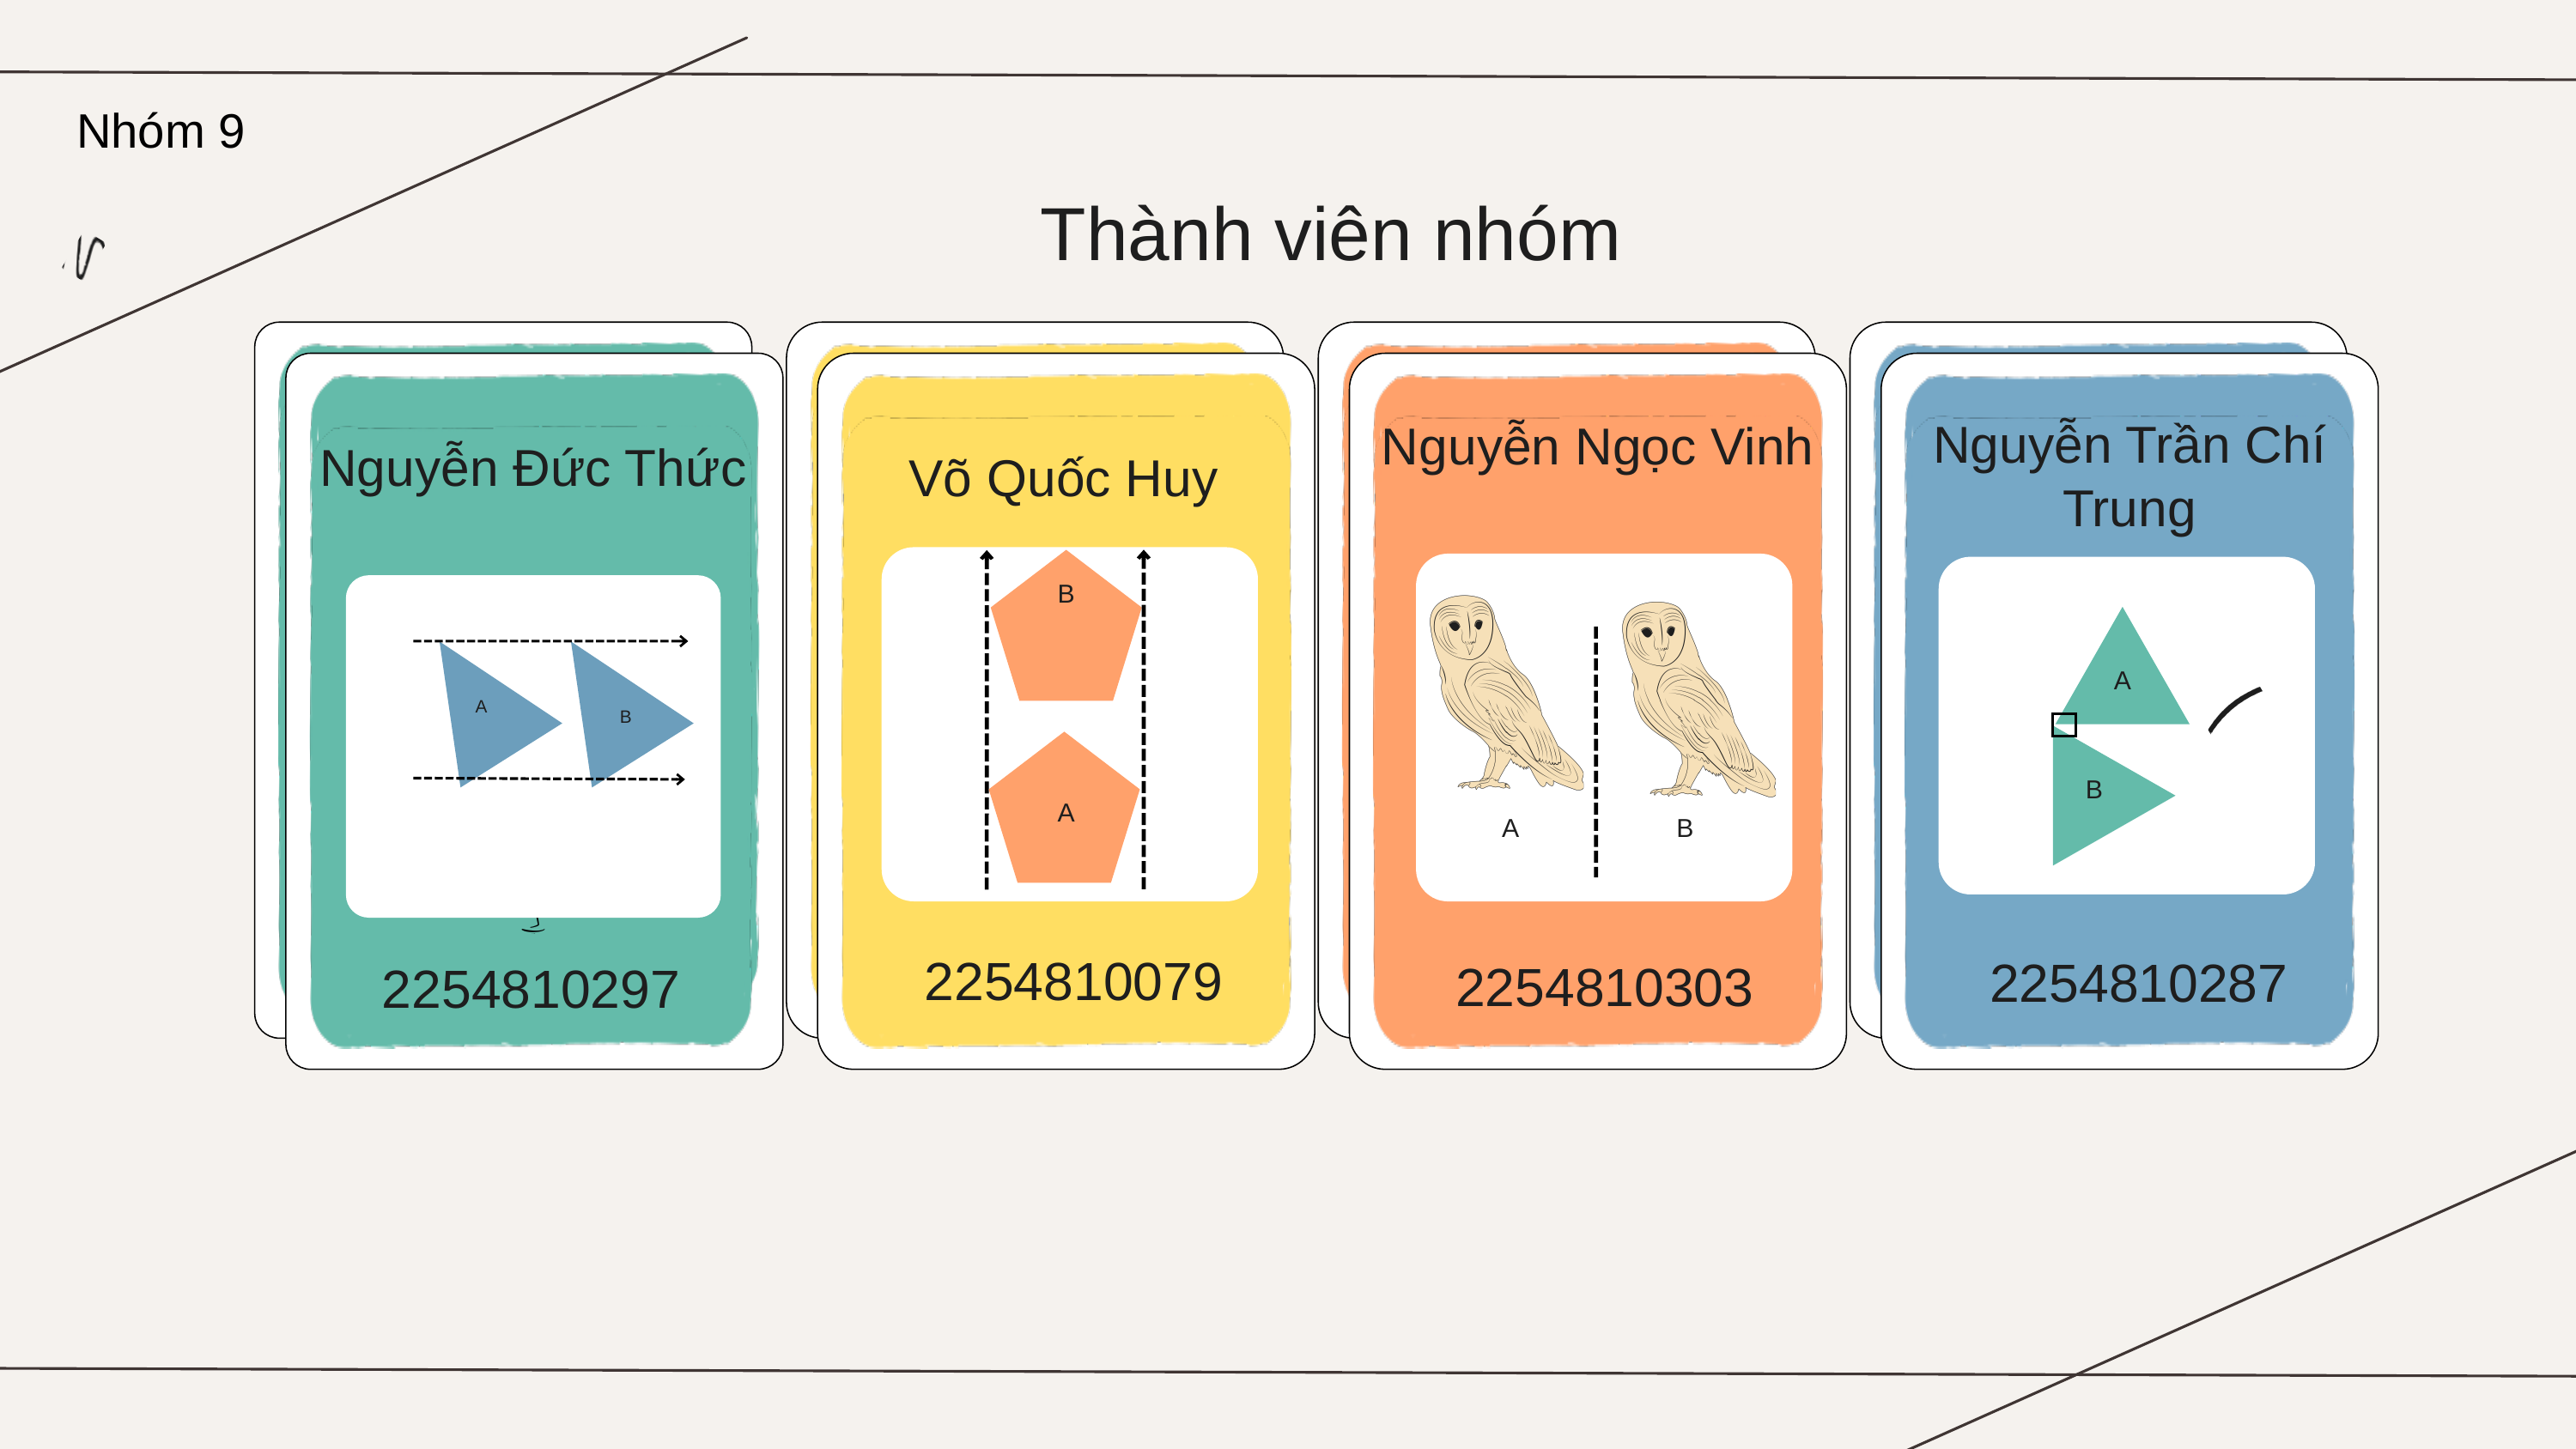

Nhóm 9
Thành viên nhóm

Exploring Translation, Reflection, and Rotation
Nguyễn Trần Chí Trung
Nguyễn Ngọc Vinh
Nguyễn Đức Thức

Võ Quốc Huy

B

A
B

Complete the translations, rotations, and reflections examples using polygons and other elements.

A

A
B
B

A
B

A
B

A
A
B

The left and right owls are
exactly the same size, simply
flipped in position.
The pentagon moves up
without changing its size,
shape, or orientation.
The triangle remains the ame as it rotates 90º clockwise around the center of rotation.

2254810079
2254810287
2254810303
2254810297